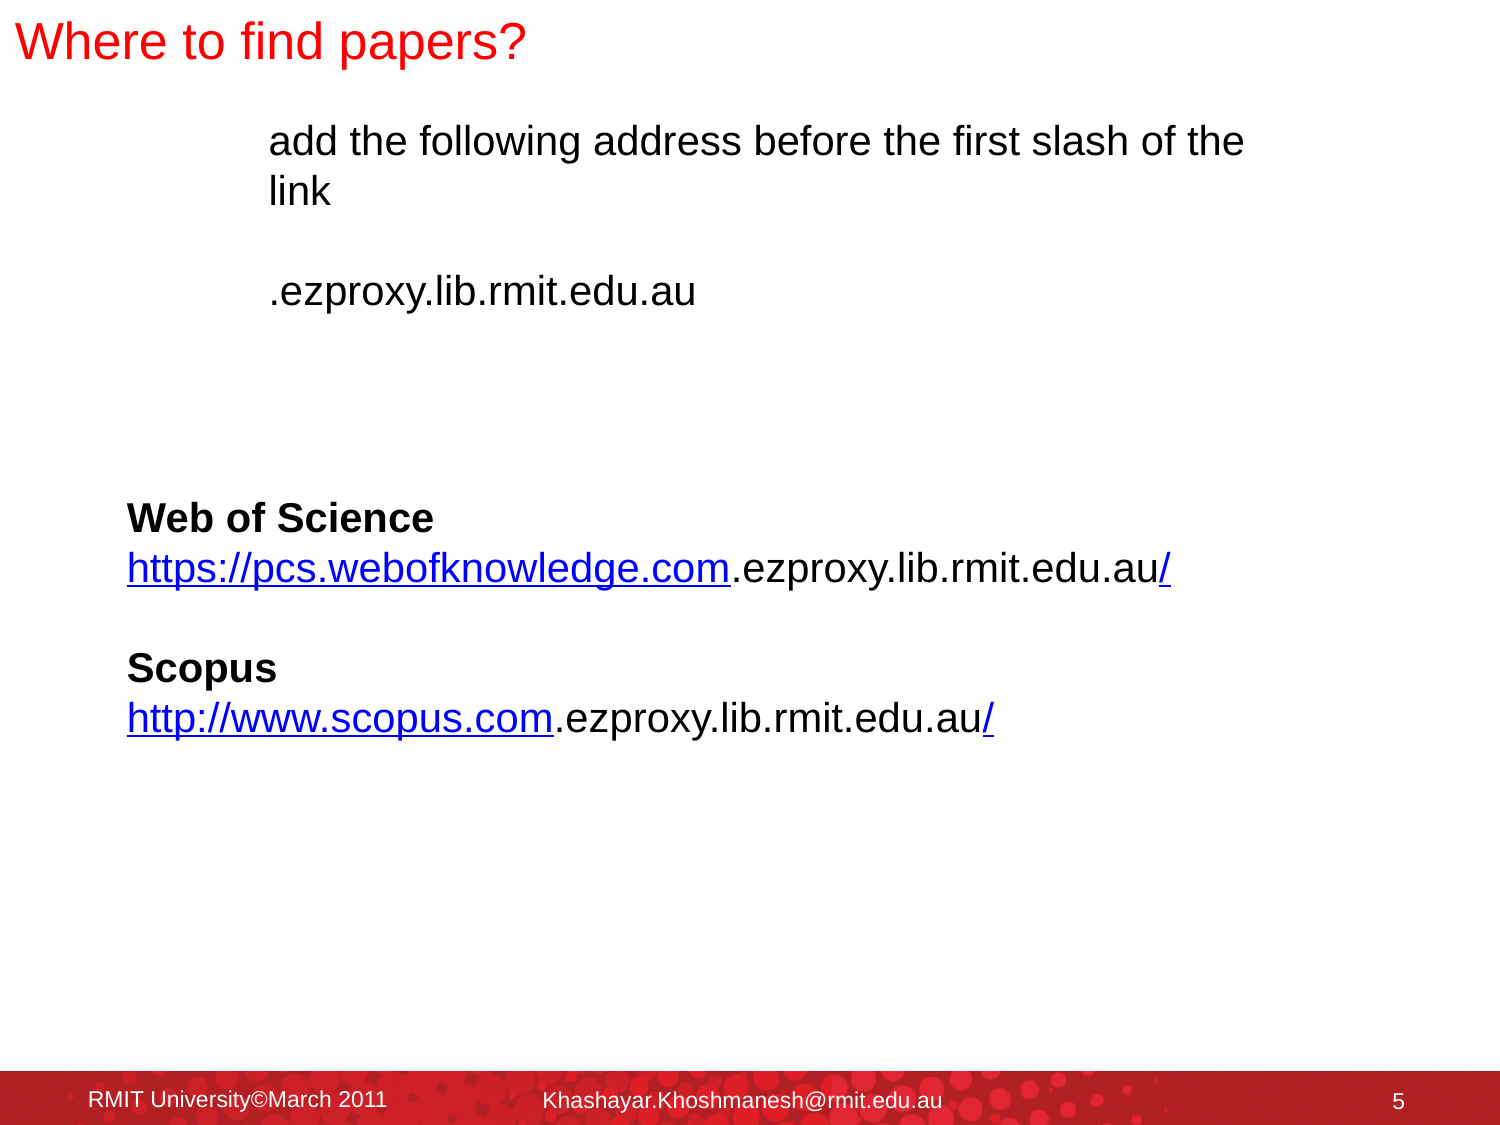

Where to find papers?
add the following address before the first slash of the link

.ezproxy.lib.rmit.edu.au
Web of Science
https://pcs.webofknowledge.com.ezproxy.lib.rmit.edu.au/

Scopus
http://www.scopus.com.ezproxy.lib.rmit.edu.au/

RMIT University©March 2011
Khashayar.Khoshmanesh@rmit.edu.au
5